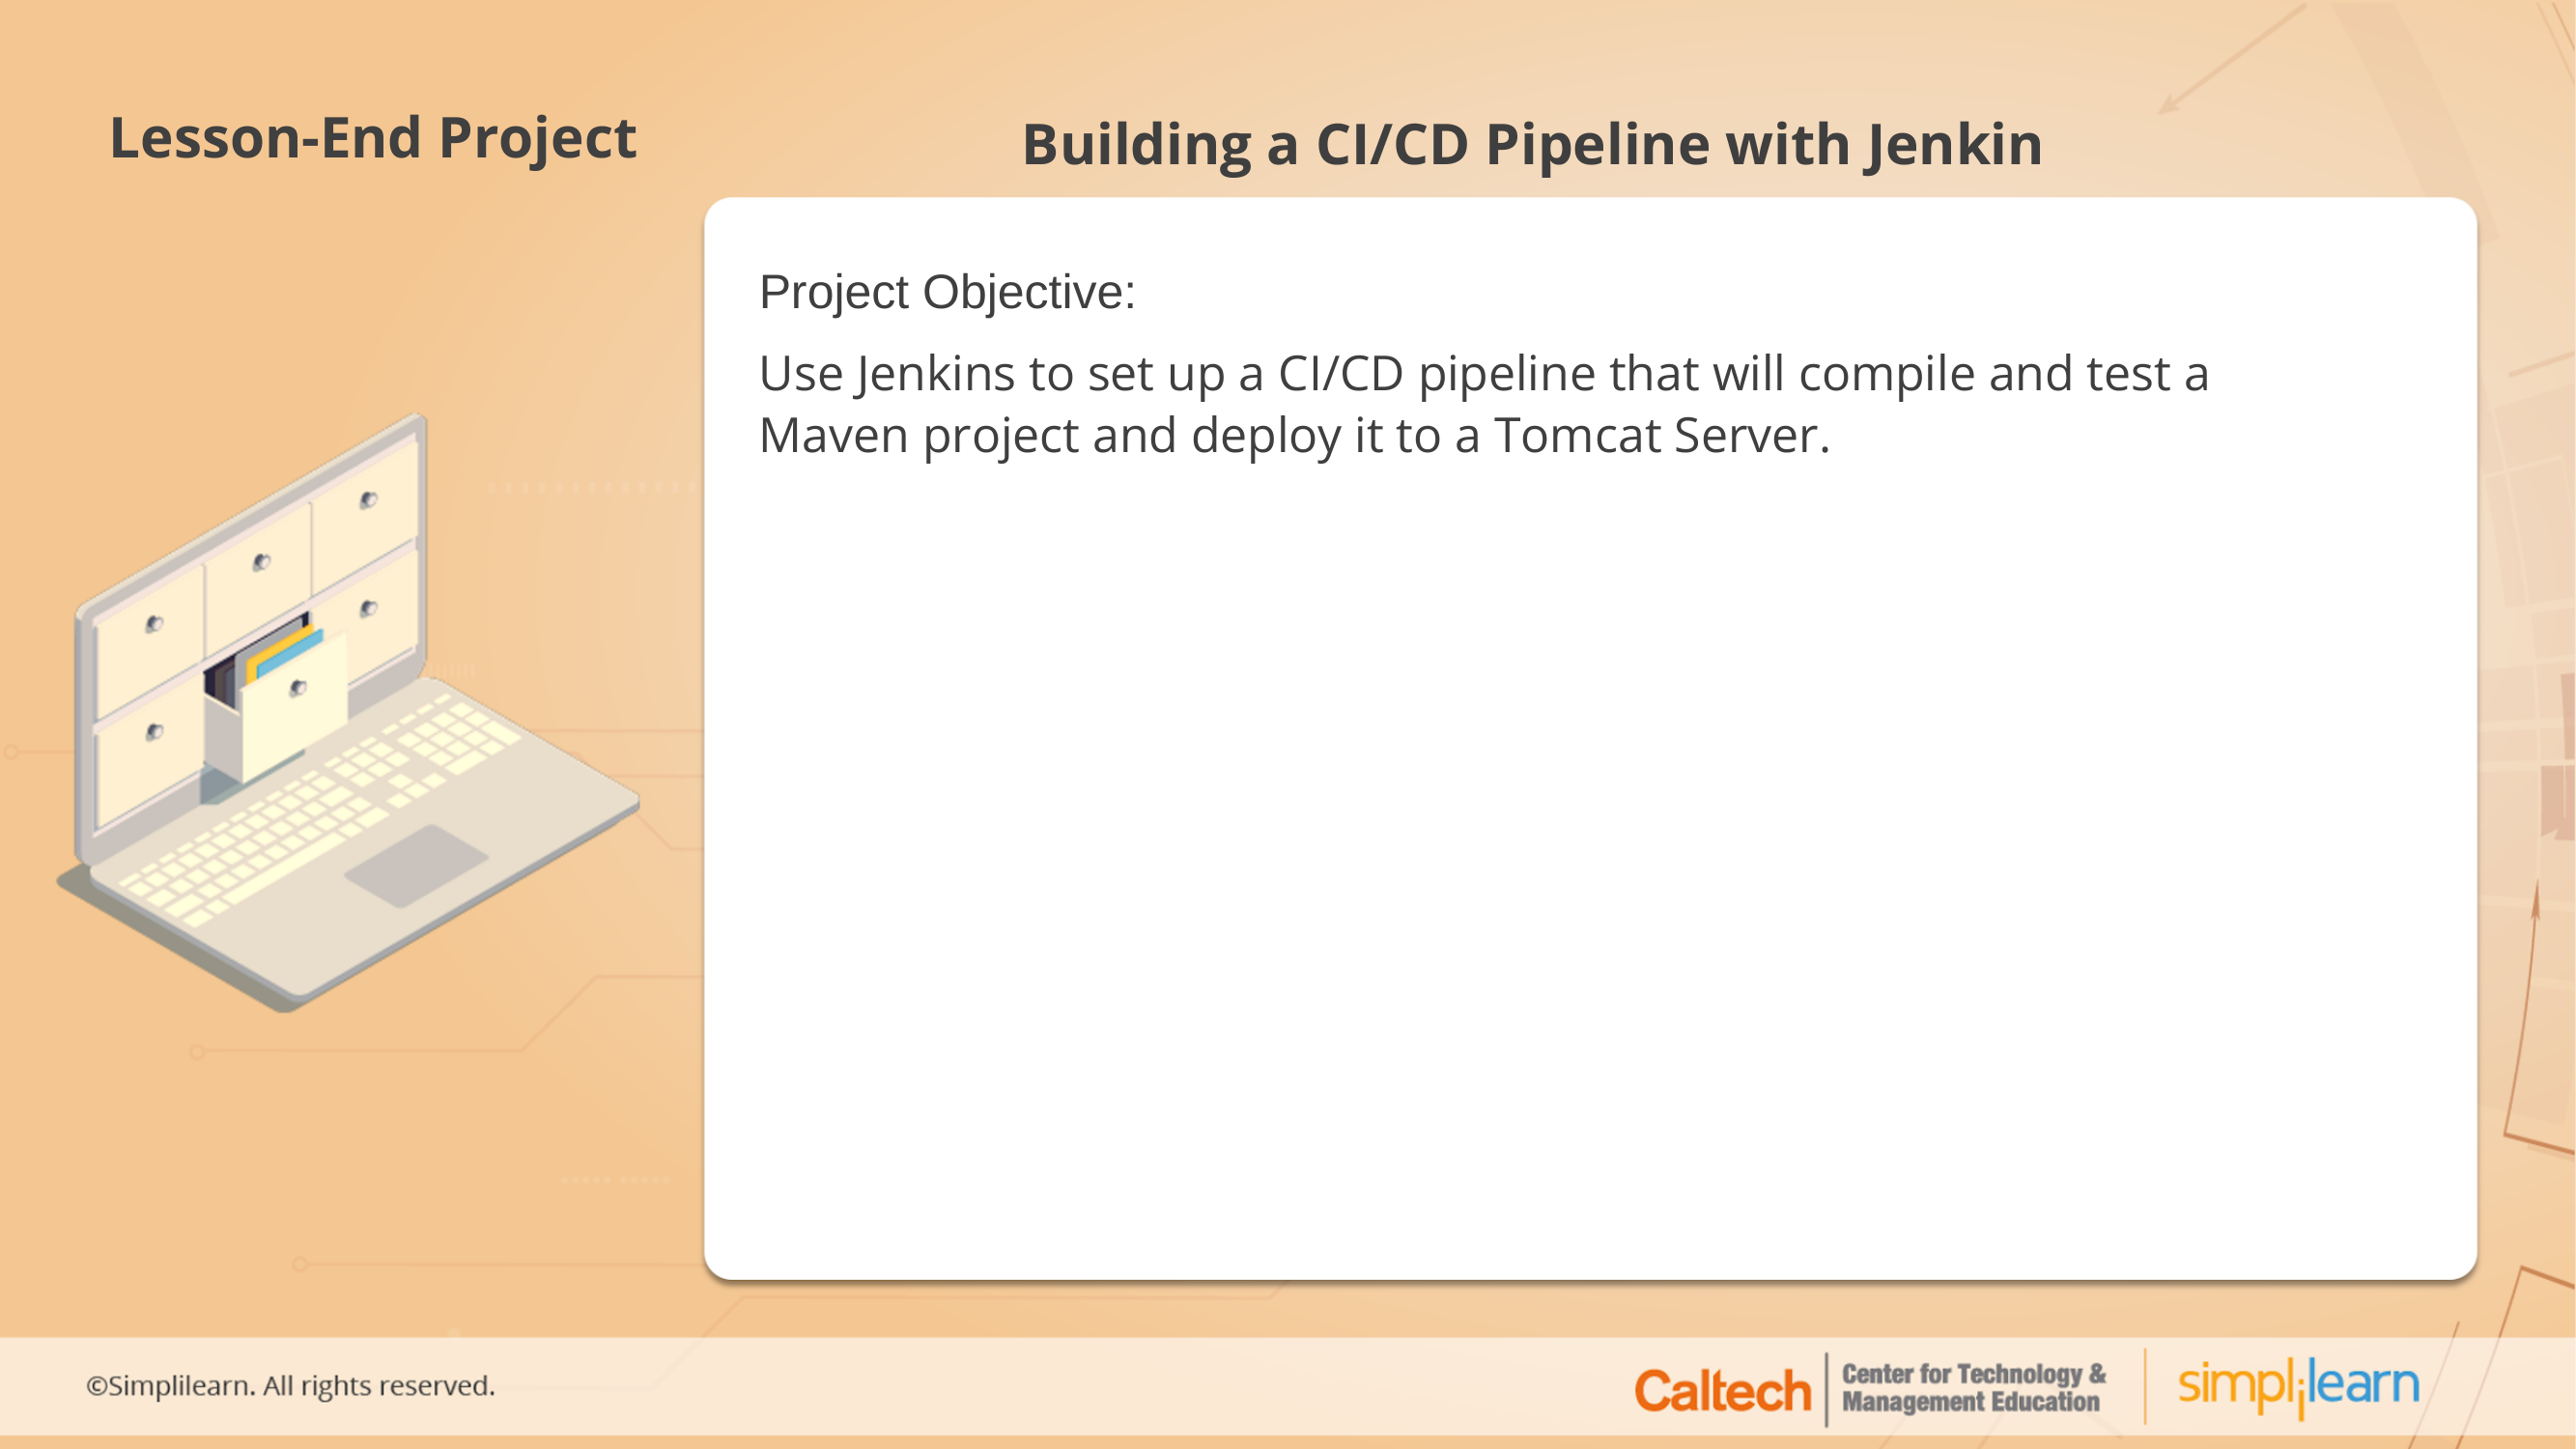

# Building a CI/CD Pipeline with Jenkin
Project Objective:
Use Jenkins to set up a CI/CD pipeline that will compile and test a Maven project and deploy it to a Tomcat Server.